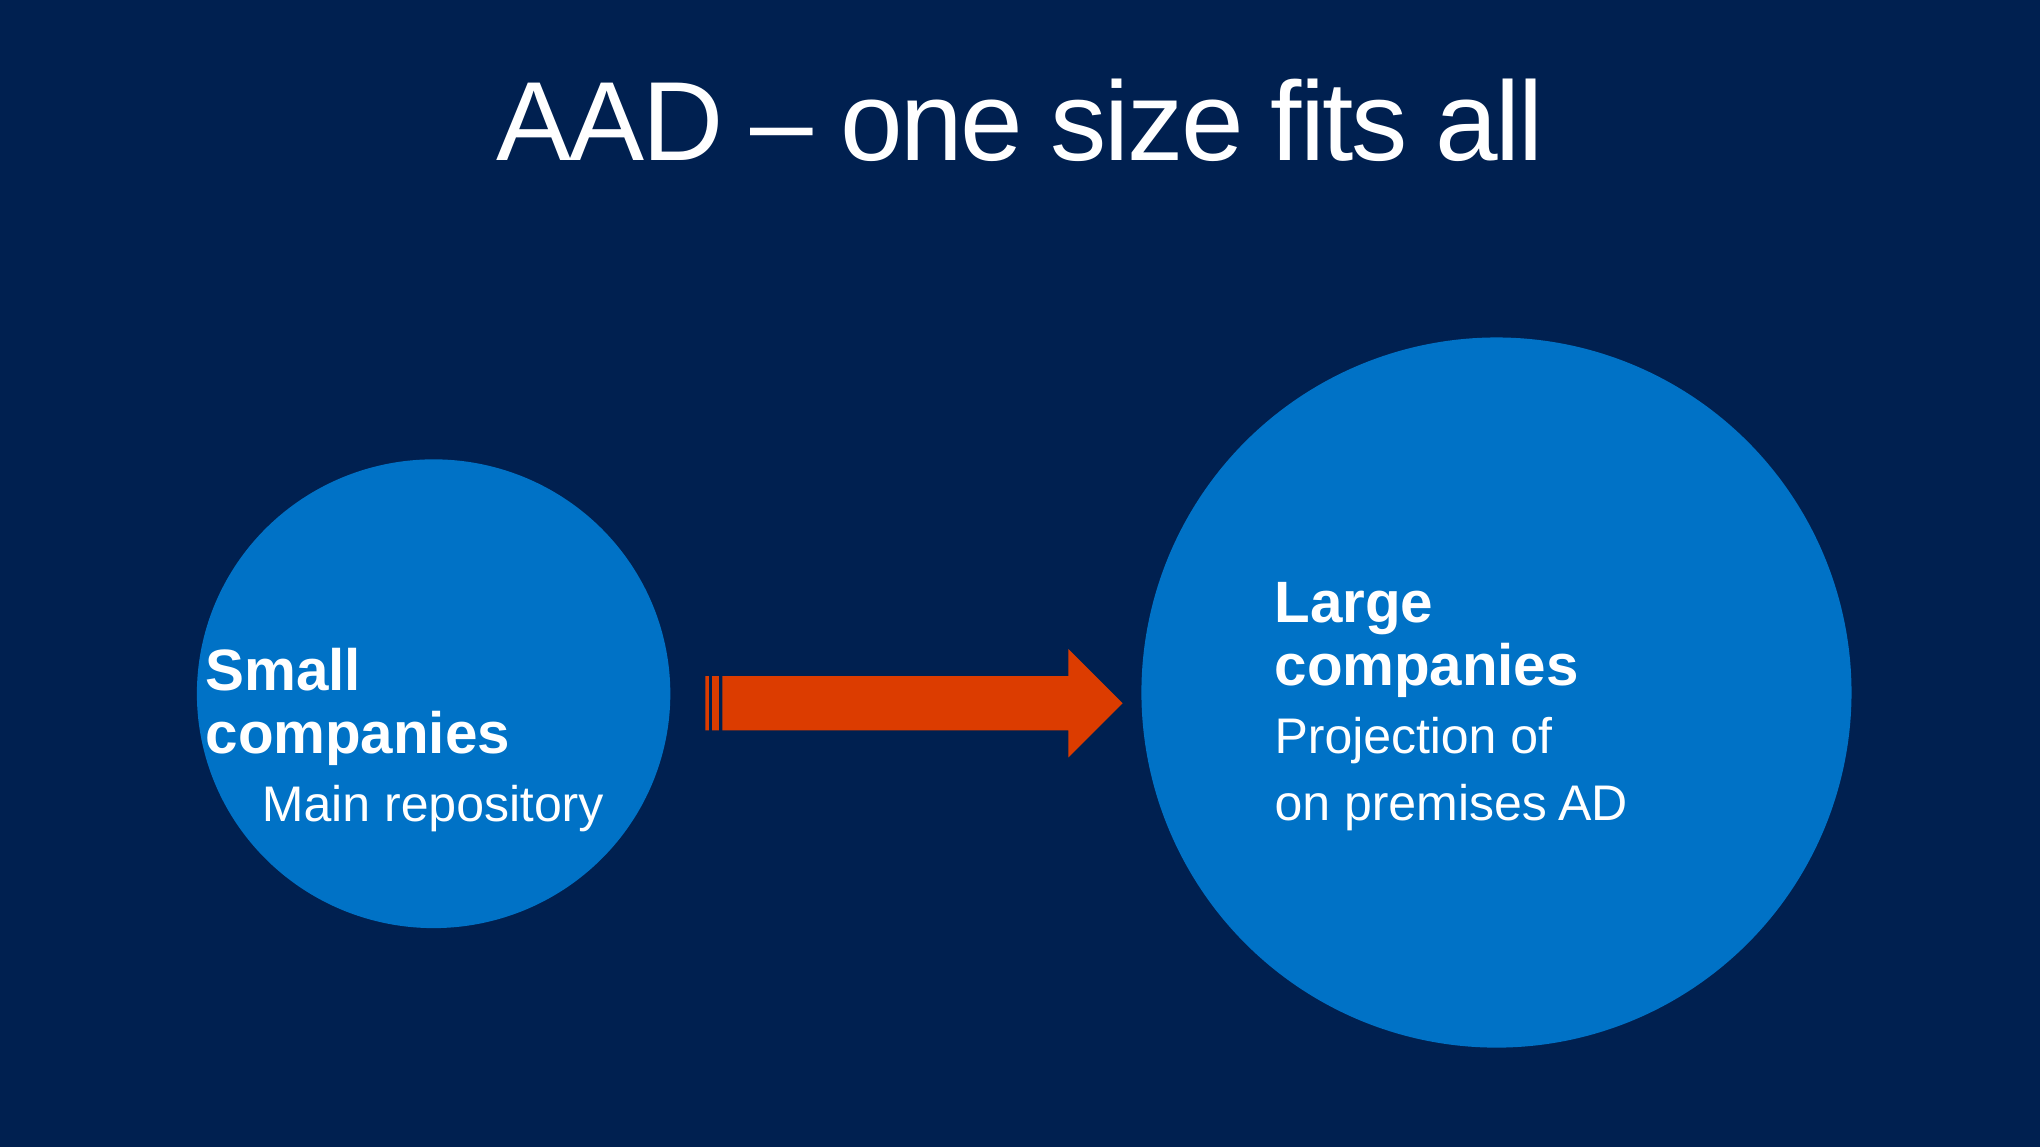

# AAD – one size fits all

Large companies
Projection of
on premises AD
Small companies
    Main repository